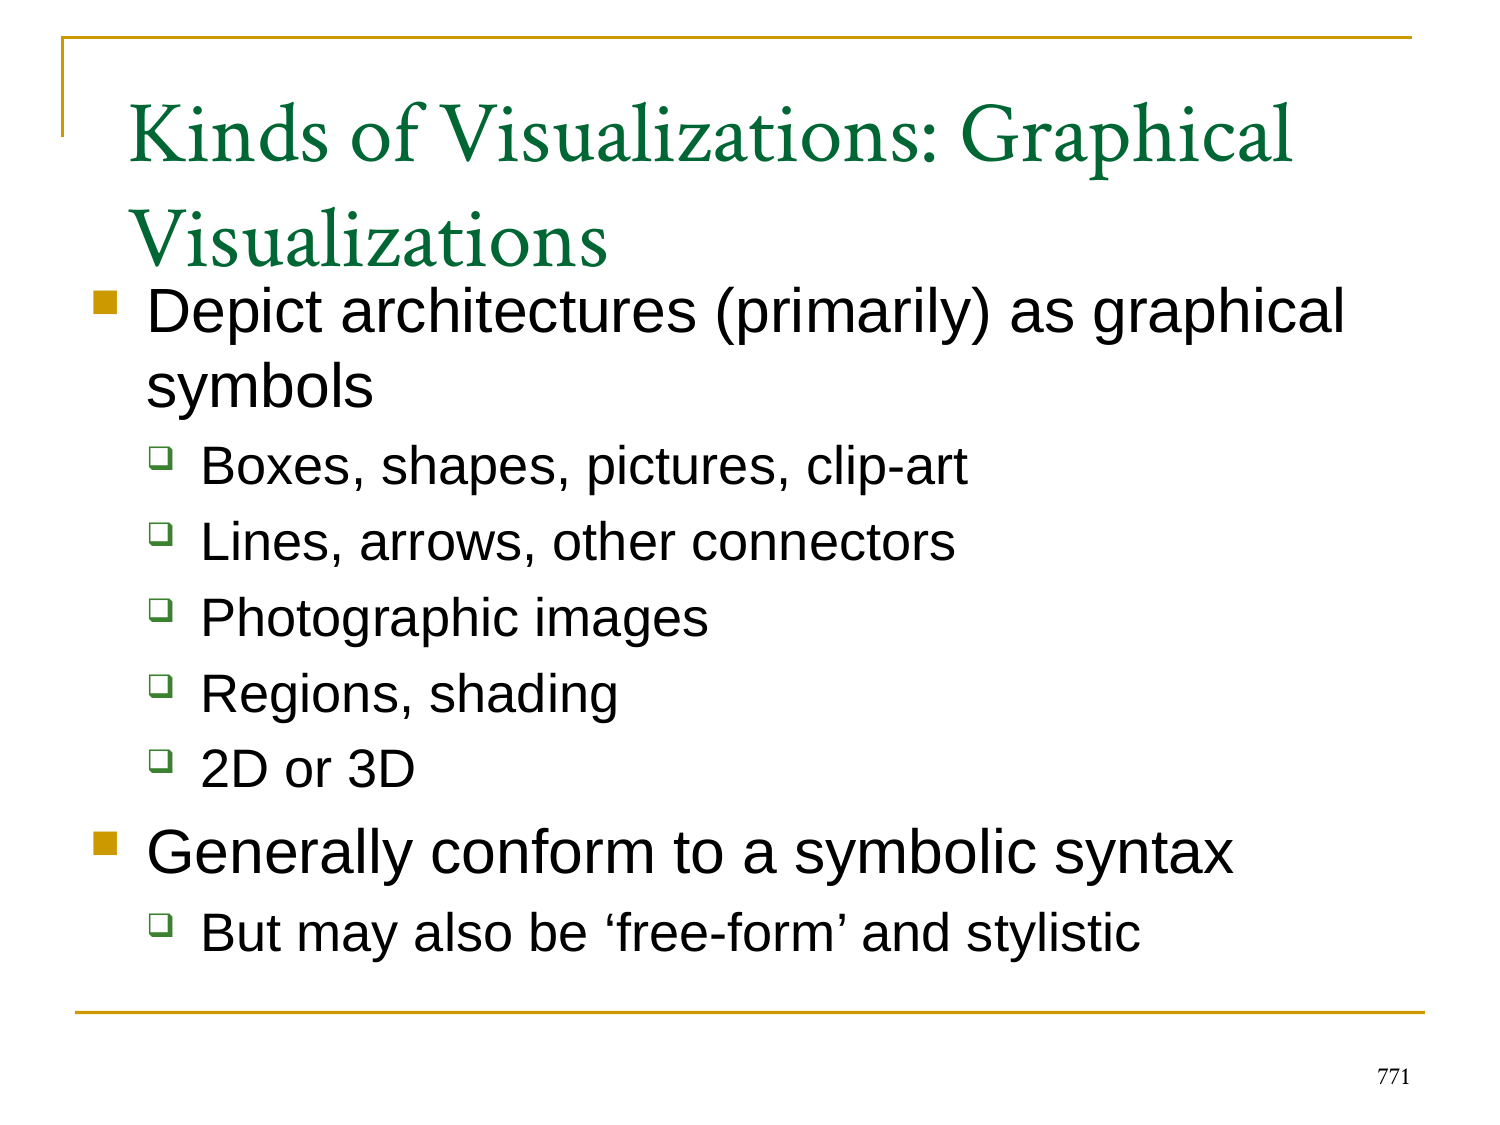

# Kinds of Visualizations: Graphical Visualizations
Depict architectures (primarily) as graphical symbols
Boxes, shapes, pictures, clip-art
Lines, arrows, other connectors
Photographic images
Regions, shading
2D or 3D
Generally conform to a symbolic syntax
But may also be ‘free-form’ and stylistic

771